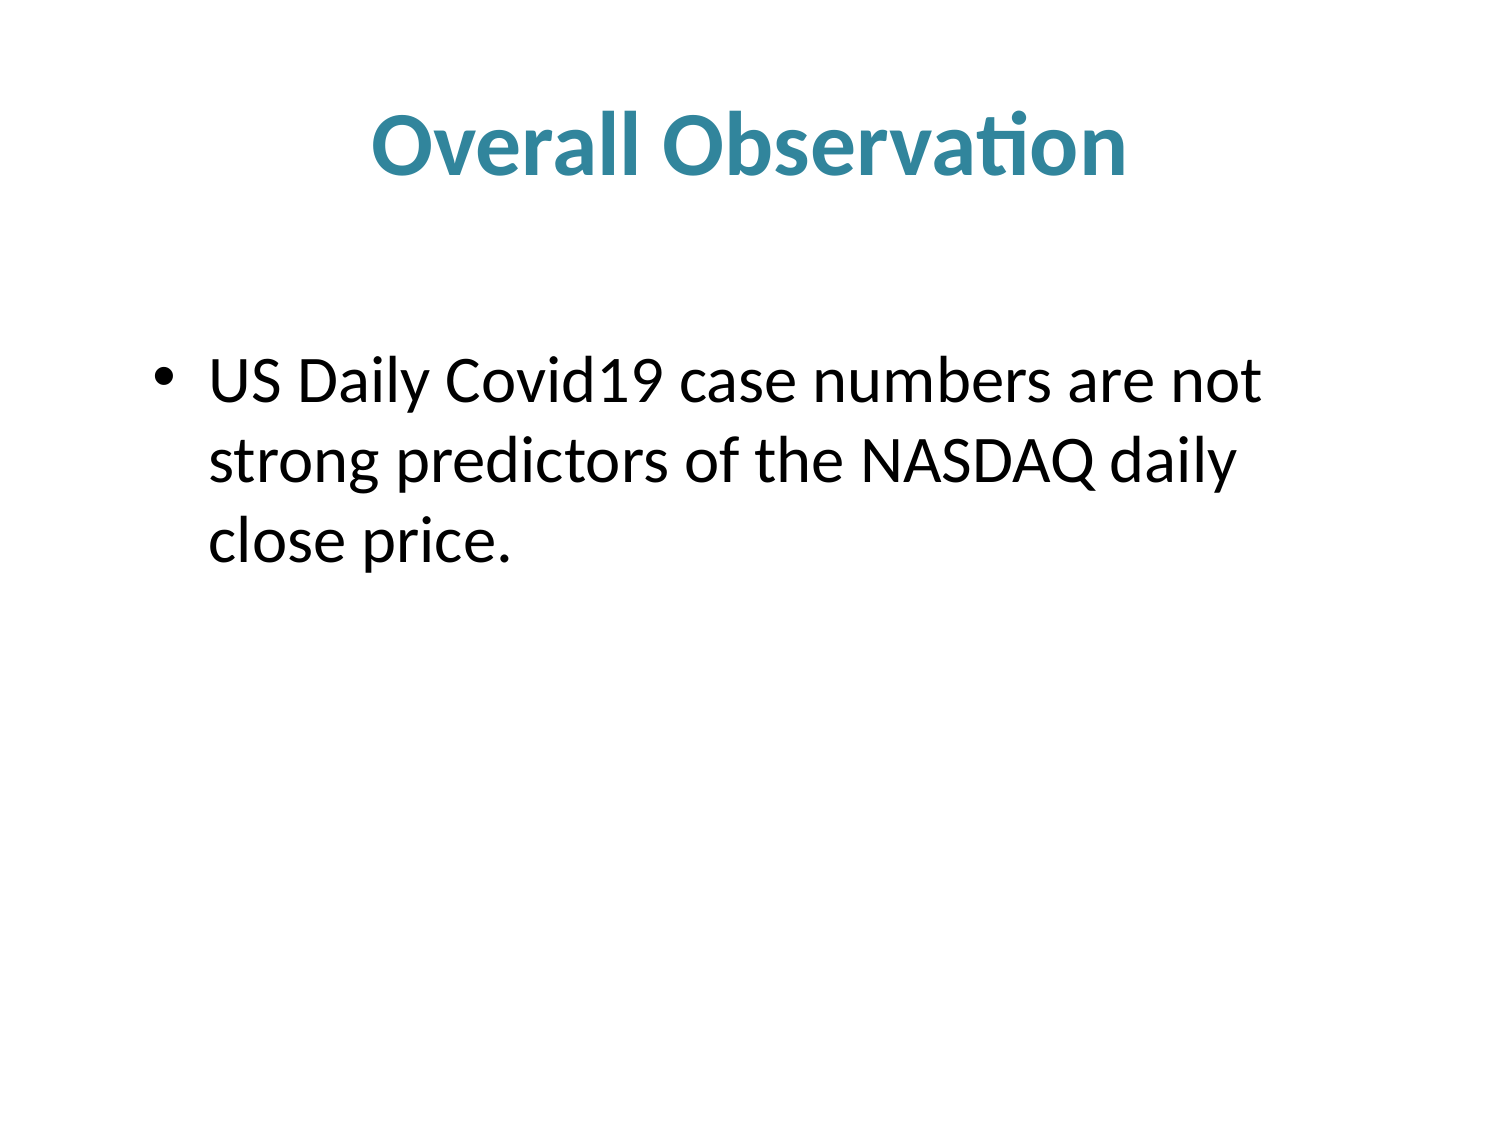

# Overall Observation
US Daily Covid19 case numbers are not strong predictors of the NASDAQ daily close price.